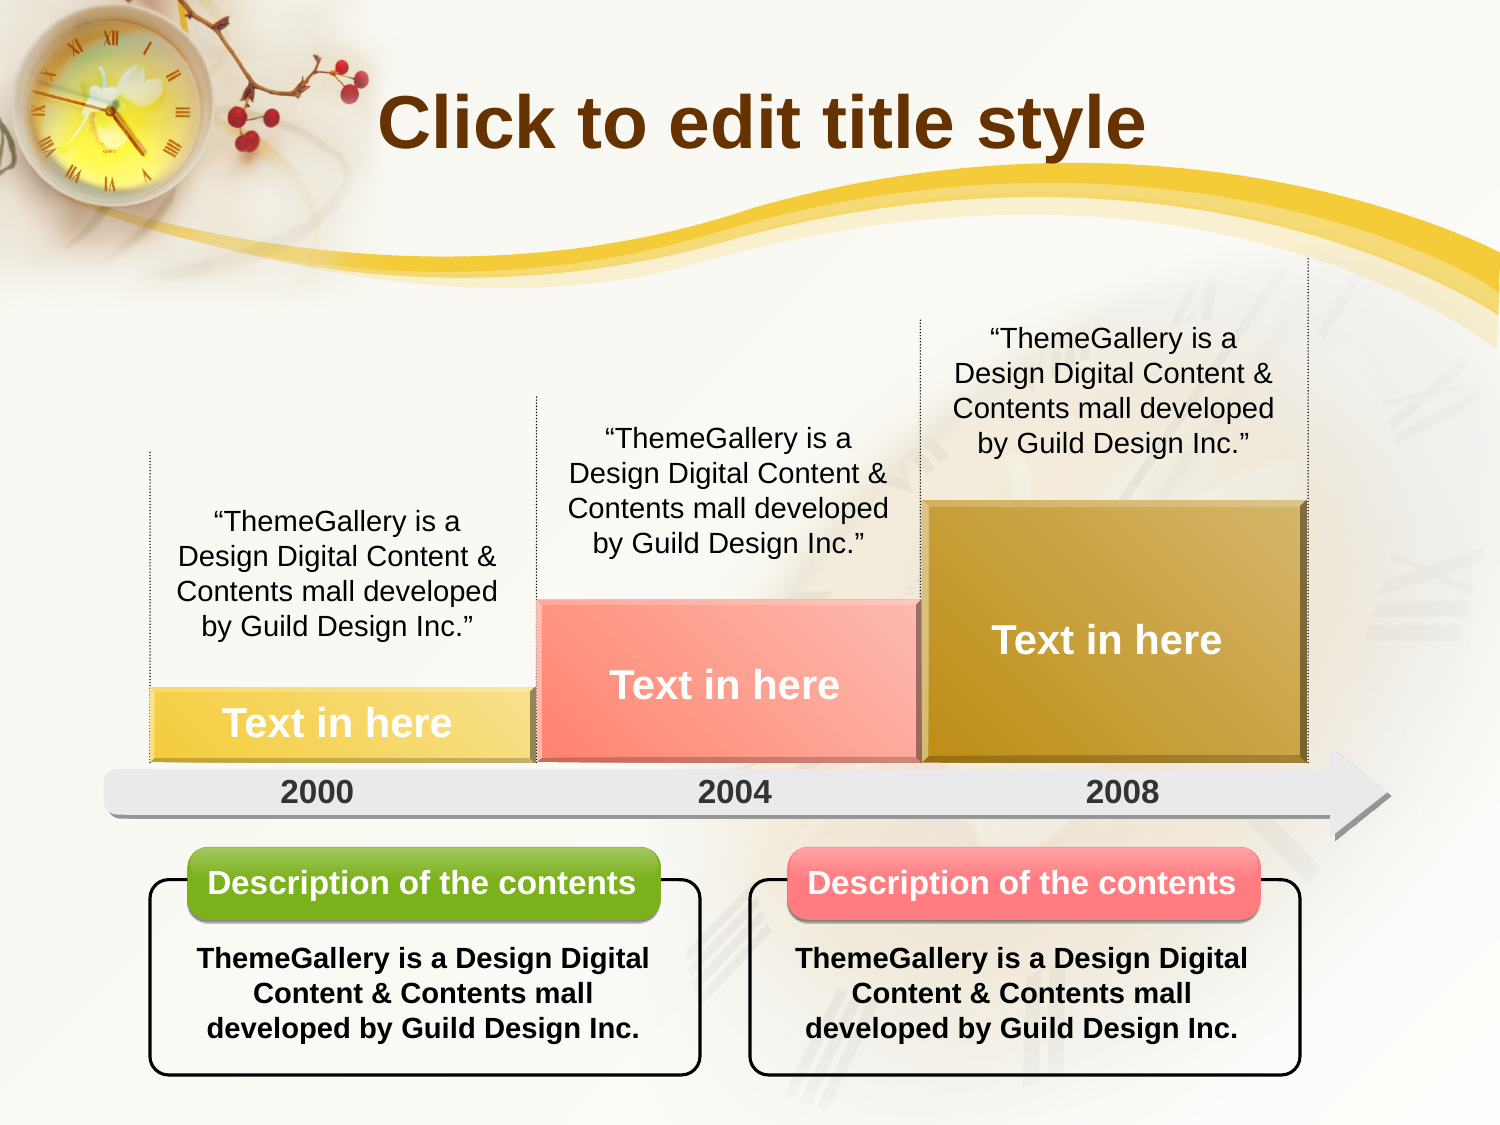

# Click to edit title style

“ThemeGallery is a Design Digital Content & Contents mall developed by Guild Design Inc.”

“ThemeGallery is a Design Digital Content & Contents mall developed by Guild Design Inc.”

“ThemeGallery is a Design Digital Content & Contents mall developed by Guild Design Inc.”

Text in here
Text in here

Text in here

2000
2004
2008

Description of the contents
Description of the contents

ThemeGallery is a Design Digital Content & Contents mall developed by Guild Design Inc.
ThemeGallery is a Design Digital Content & Contents mall developed by Guild Design Inc.